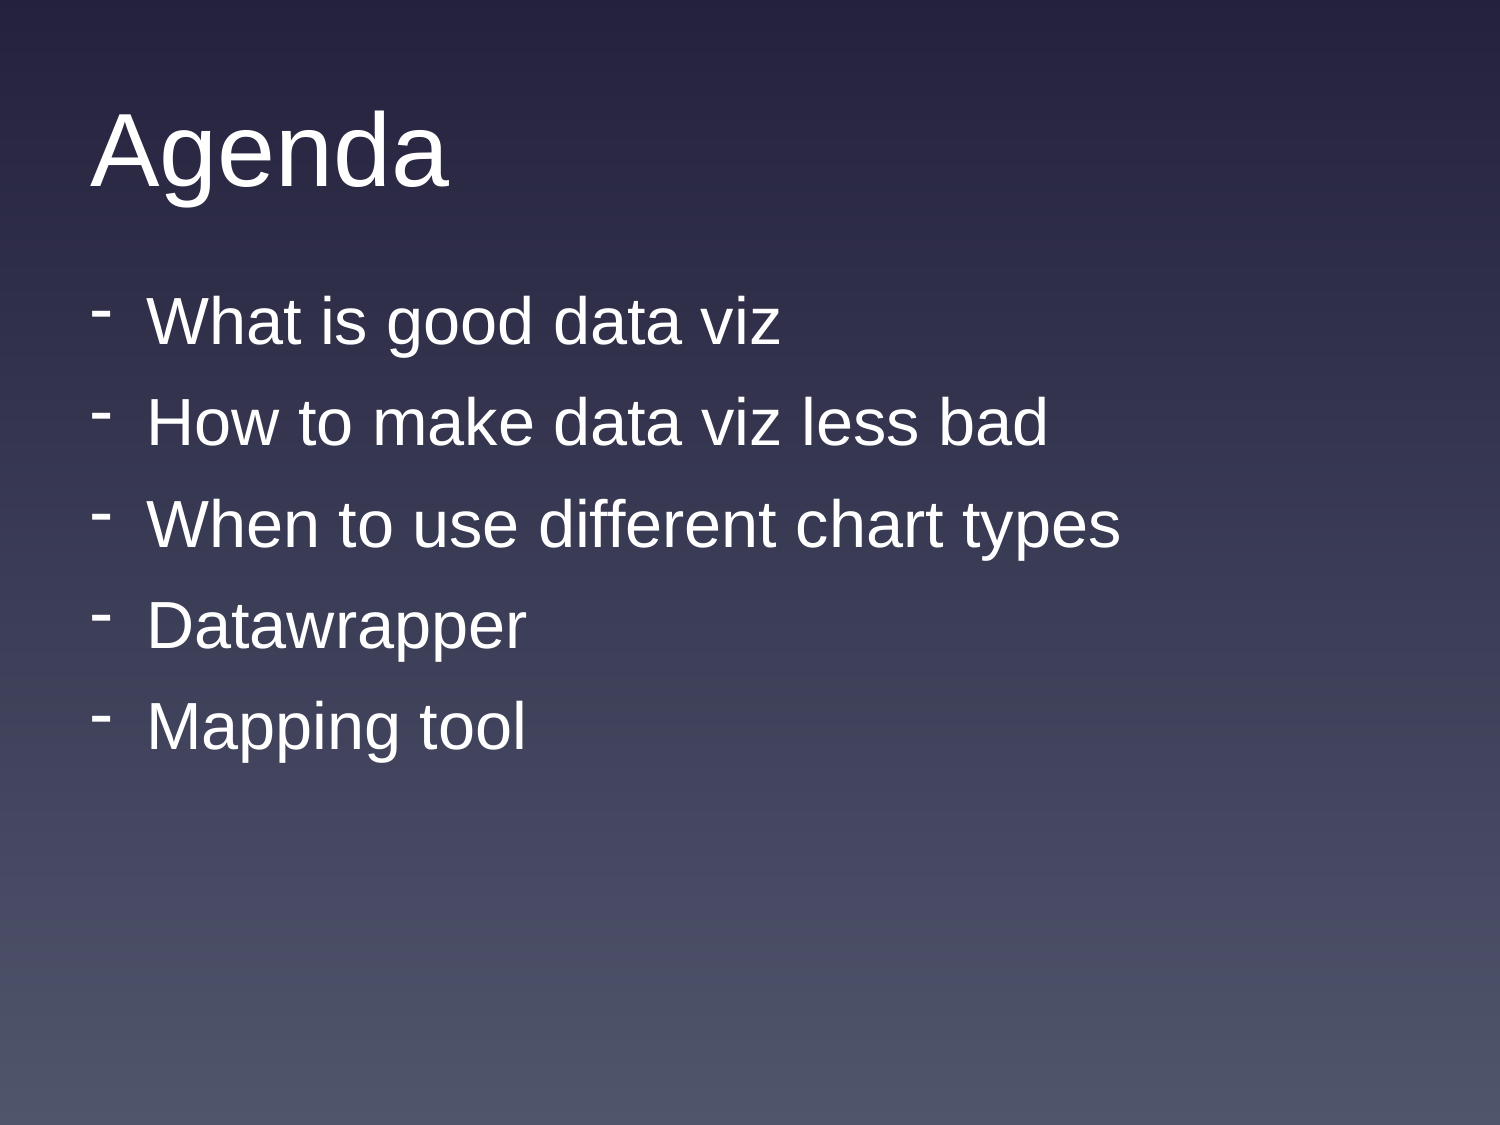

# Agenda
What is good data viz
How to make data viz less bad
When to use different chart types
Datawrapper
Mapping tool